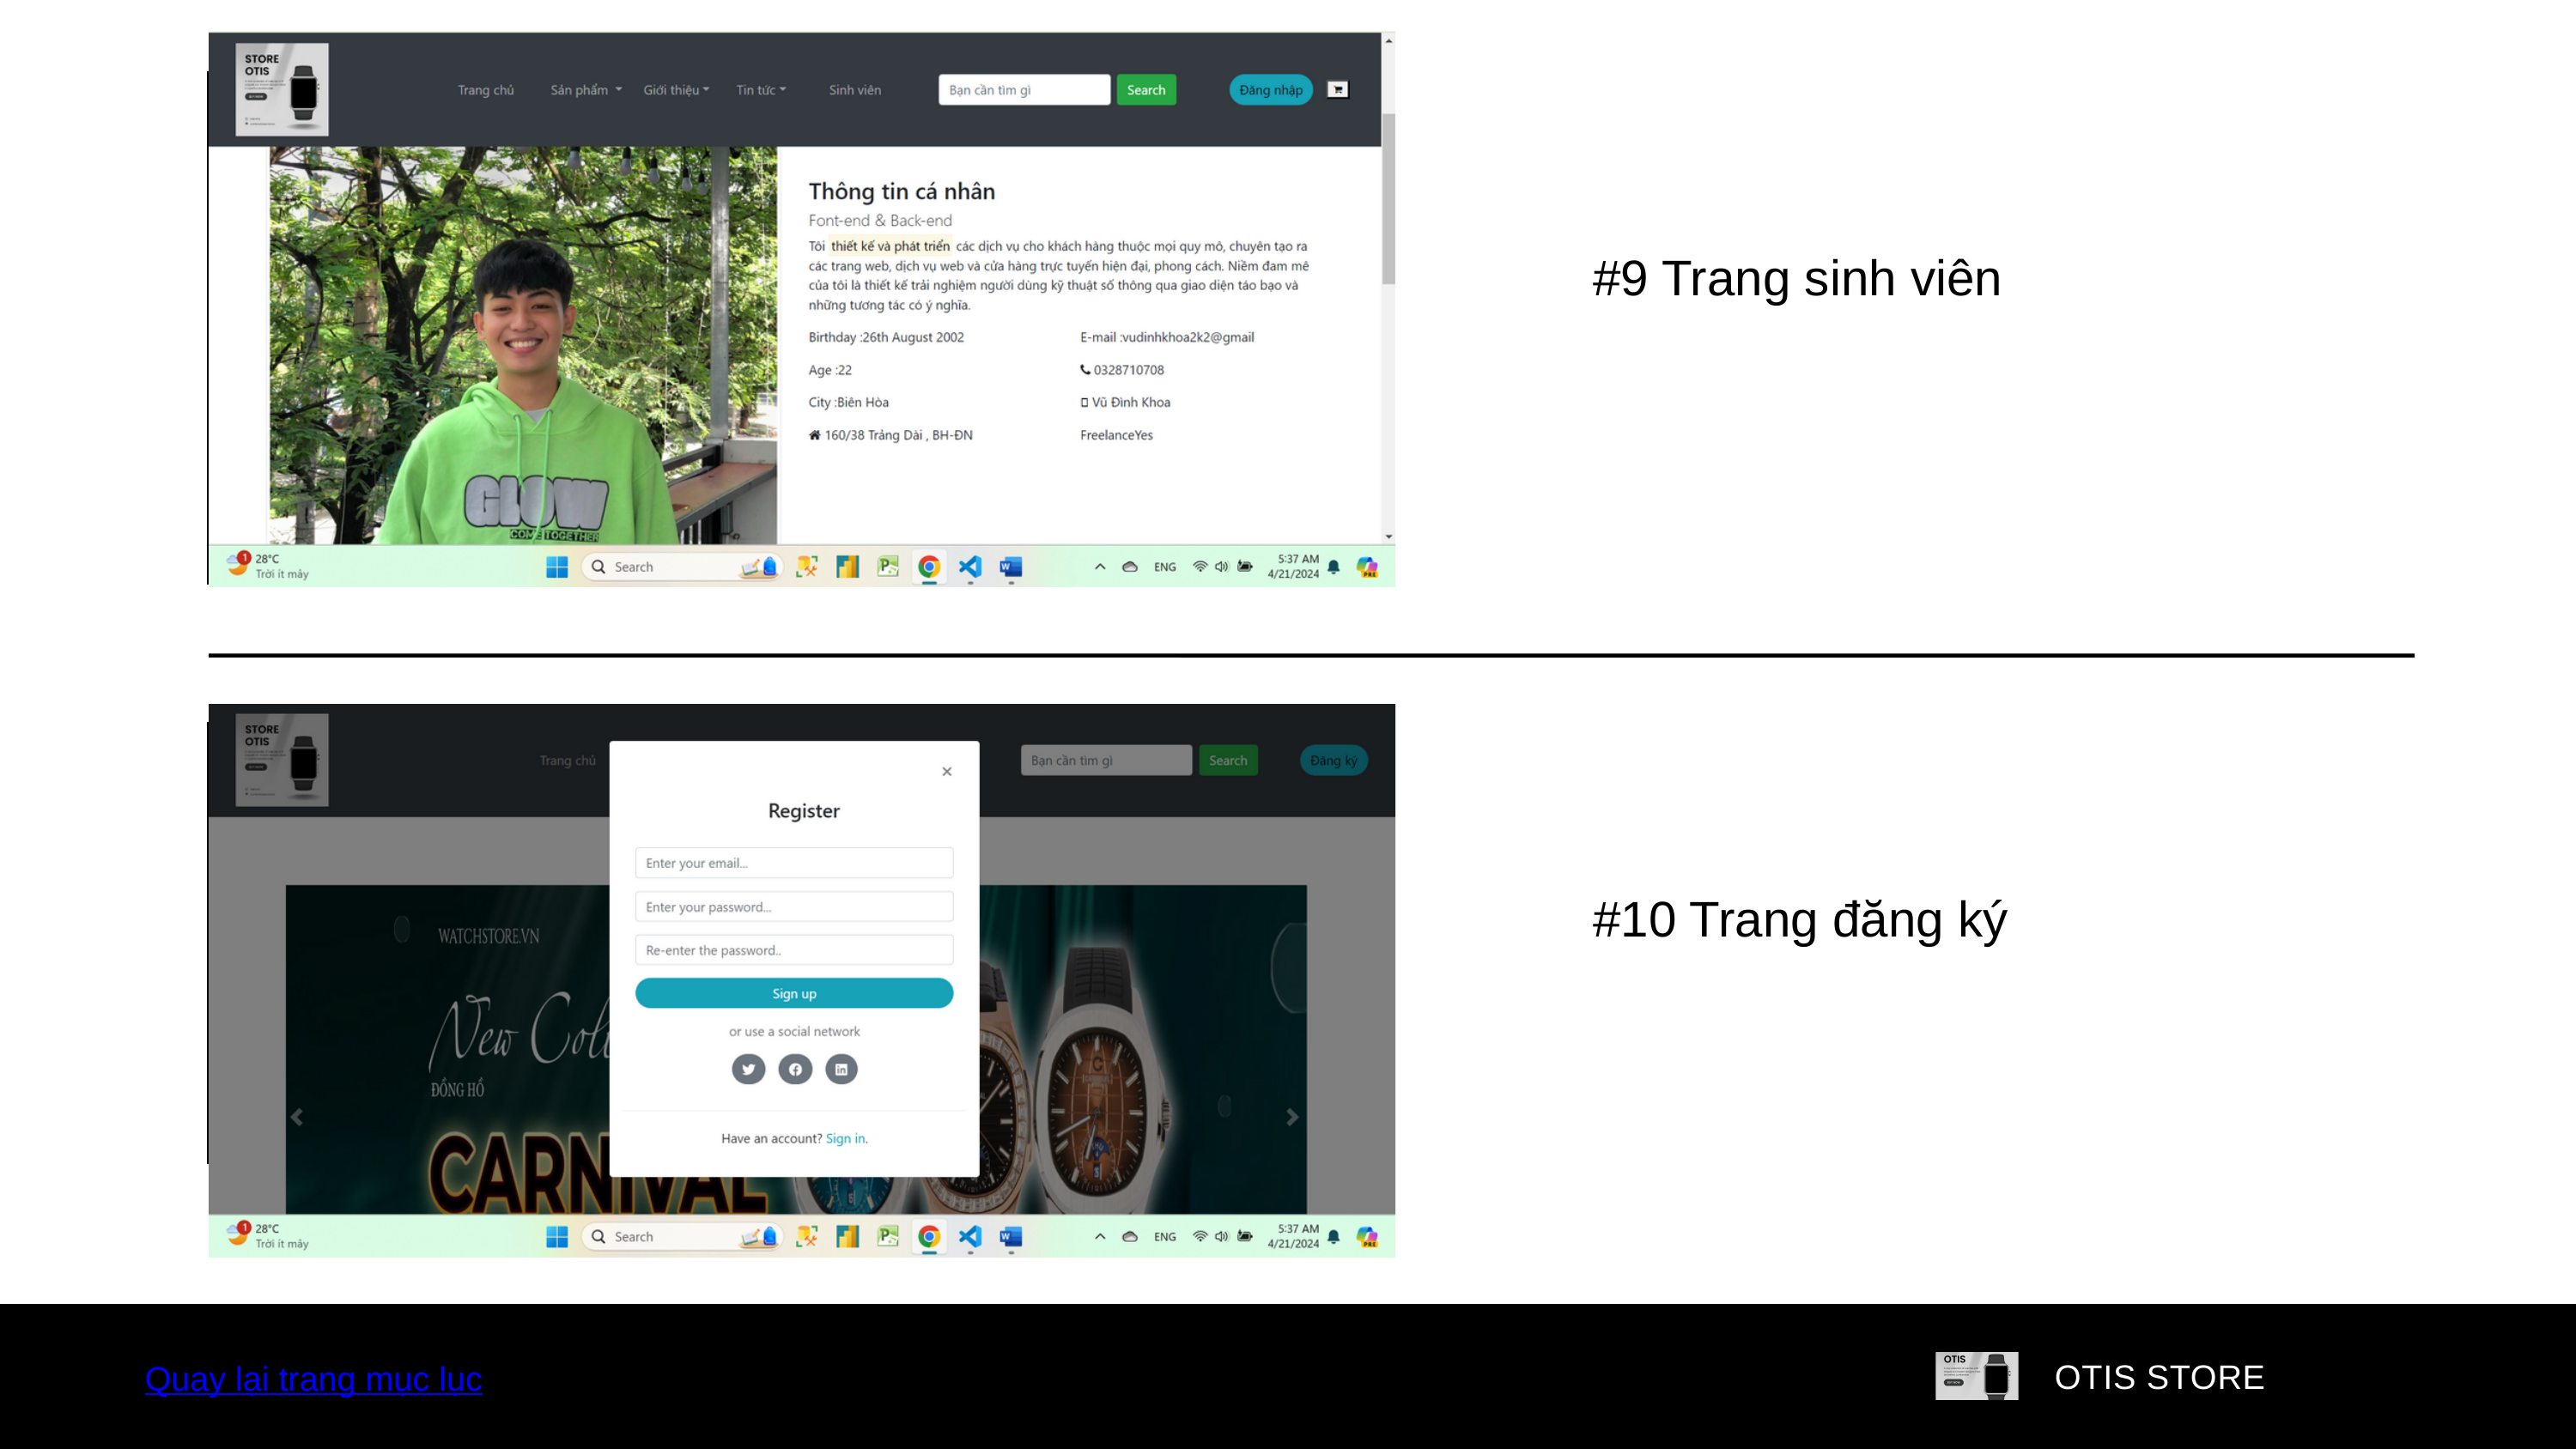

500.000
#9 Trang sinh viên

95%
#10 Trang đăng ký

Công ty An Nam

Quay lại trang mục lục
Quay lại trang mục lục
Quay lại trang mục lục
OTIS STORE
OTIS STORE